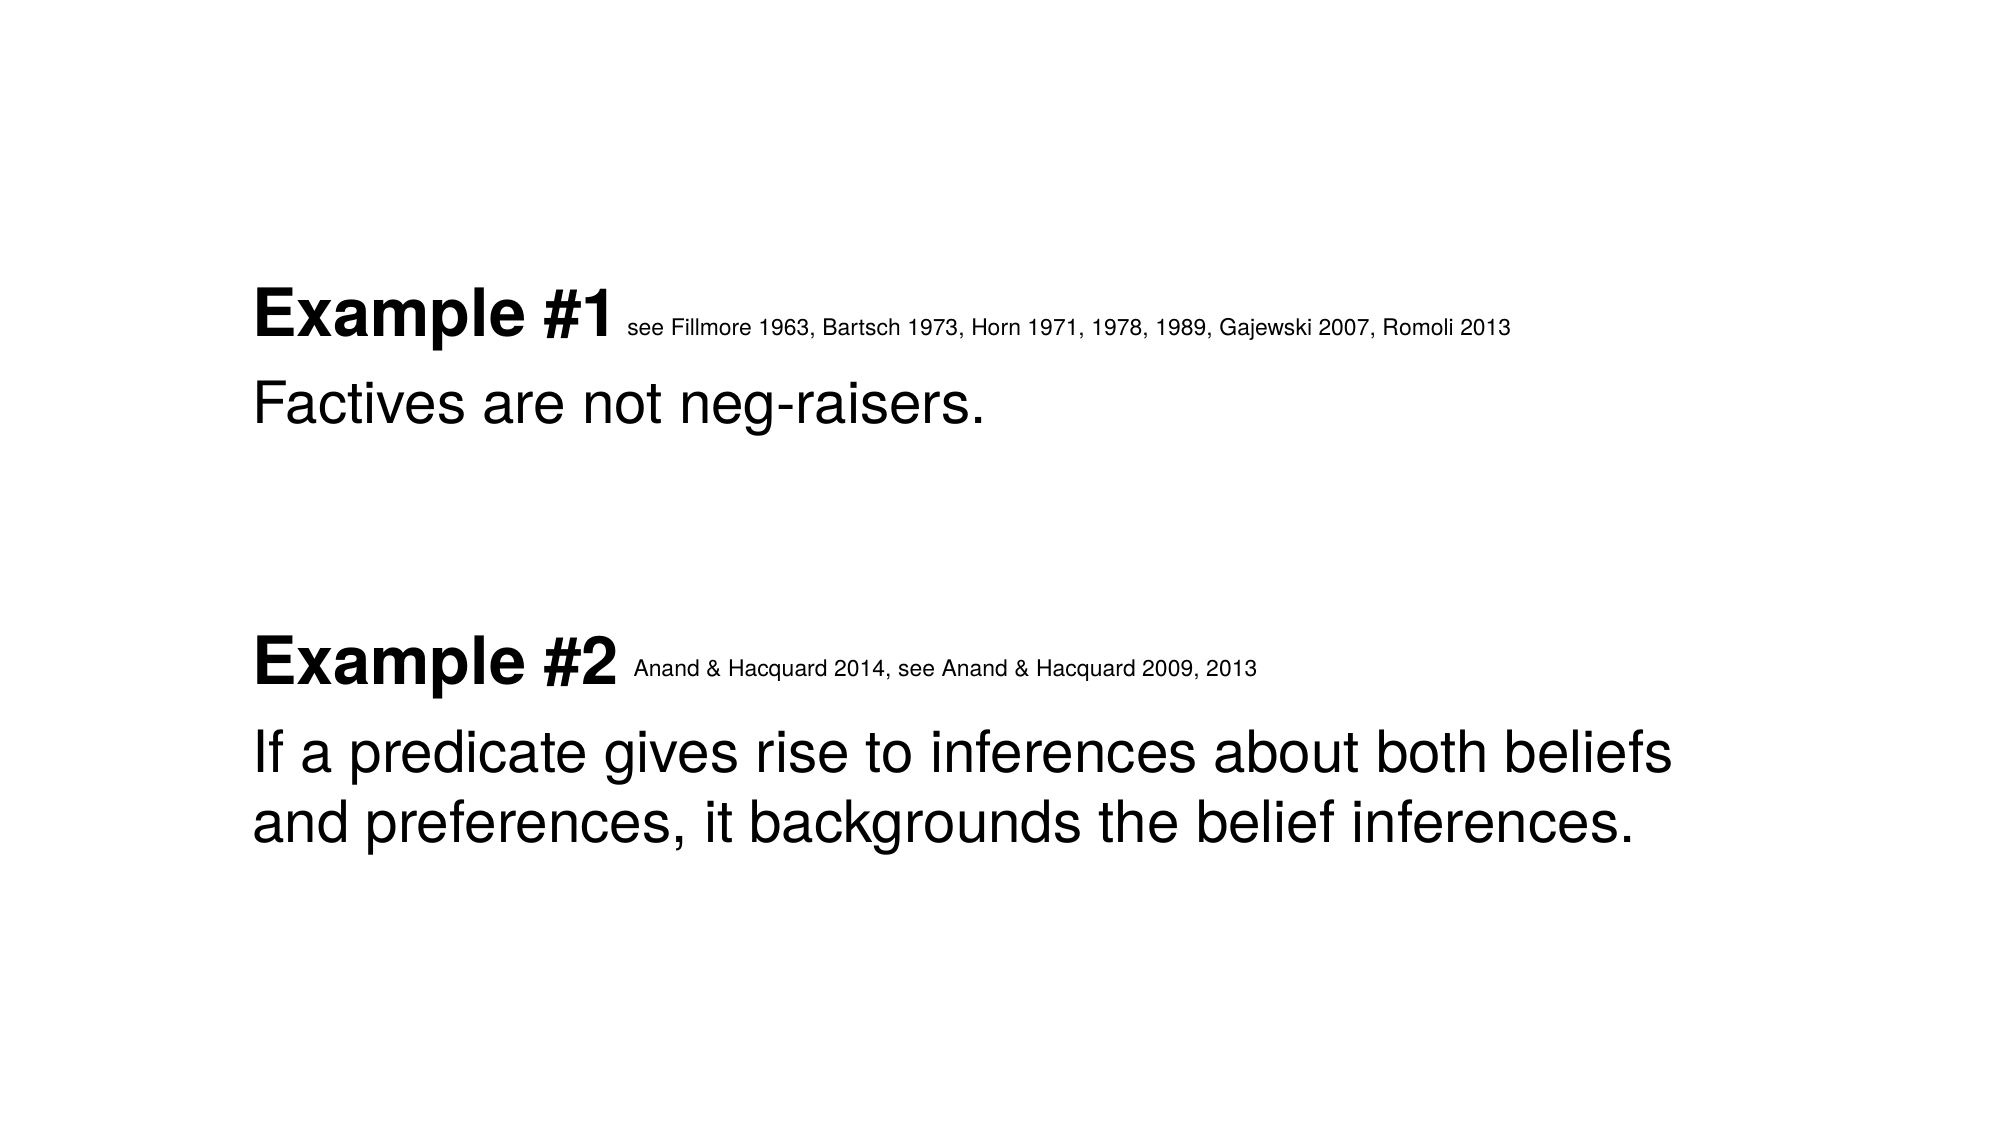

Example #1
Factives are not neg-raisers.
see Fillmore 1963, Bartsch 1973, Horn 1971, 1978, 1989, Gajewski 2007, Romoli 2013
Example #2
If a predicate gives rise to inferences about both beliefs and preferences, it backgrounds the belief inferences.
Anand & Hacquard 2014, see Anand & Hacquard 2009, 2013